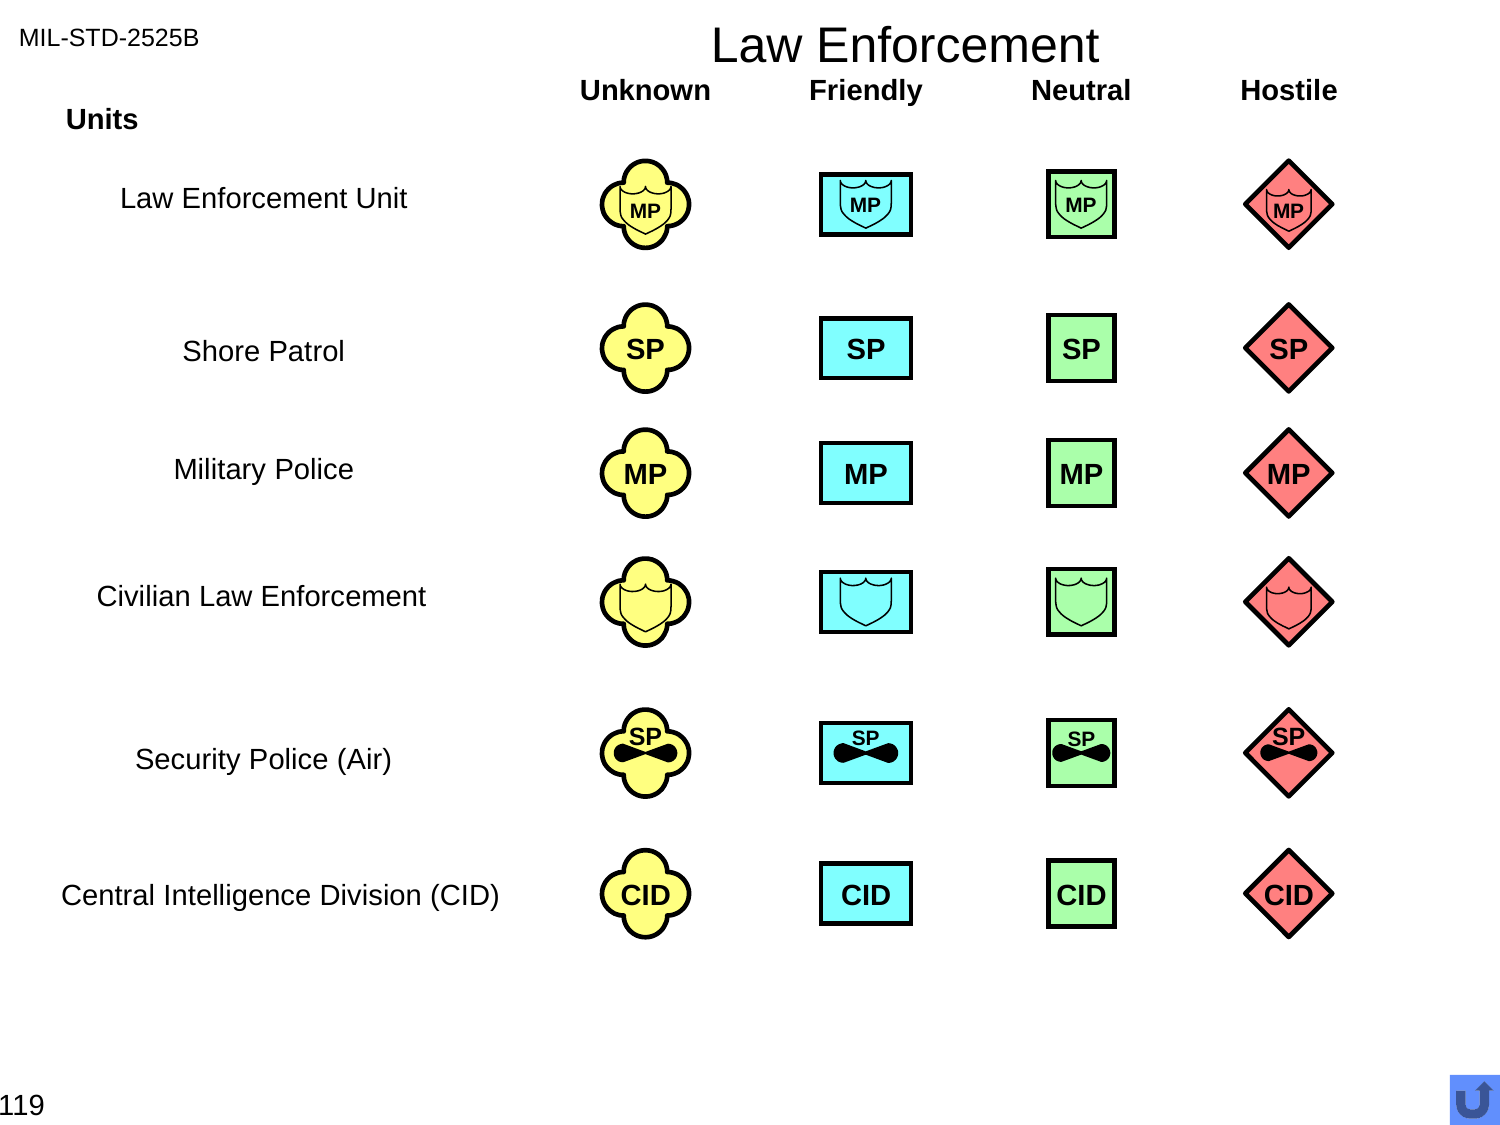

# Law Enforcement
MIL-STD-2525B
Unknown
Friendly
Neutral
Hostile
Units

MP

MP

MP

MP
Law Enforcement Unit

SP

SP

SP

SP
Shore Patrol

MP

MP

MP

MP
Military Police

Civilian Law Enforcement

SP

SP

SP

SP

Security Police (Air)

CID

CID

CID

CID
Central Intelligence Division (CID)

119